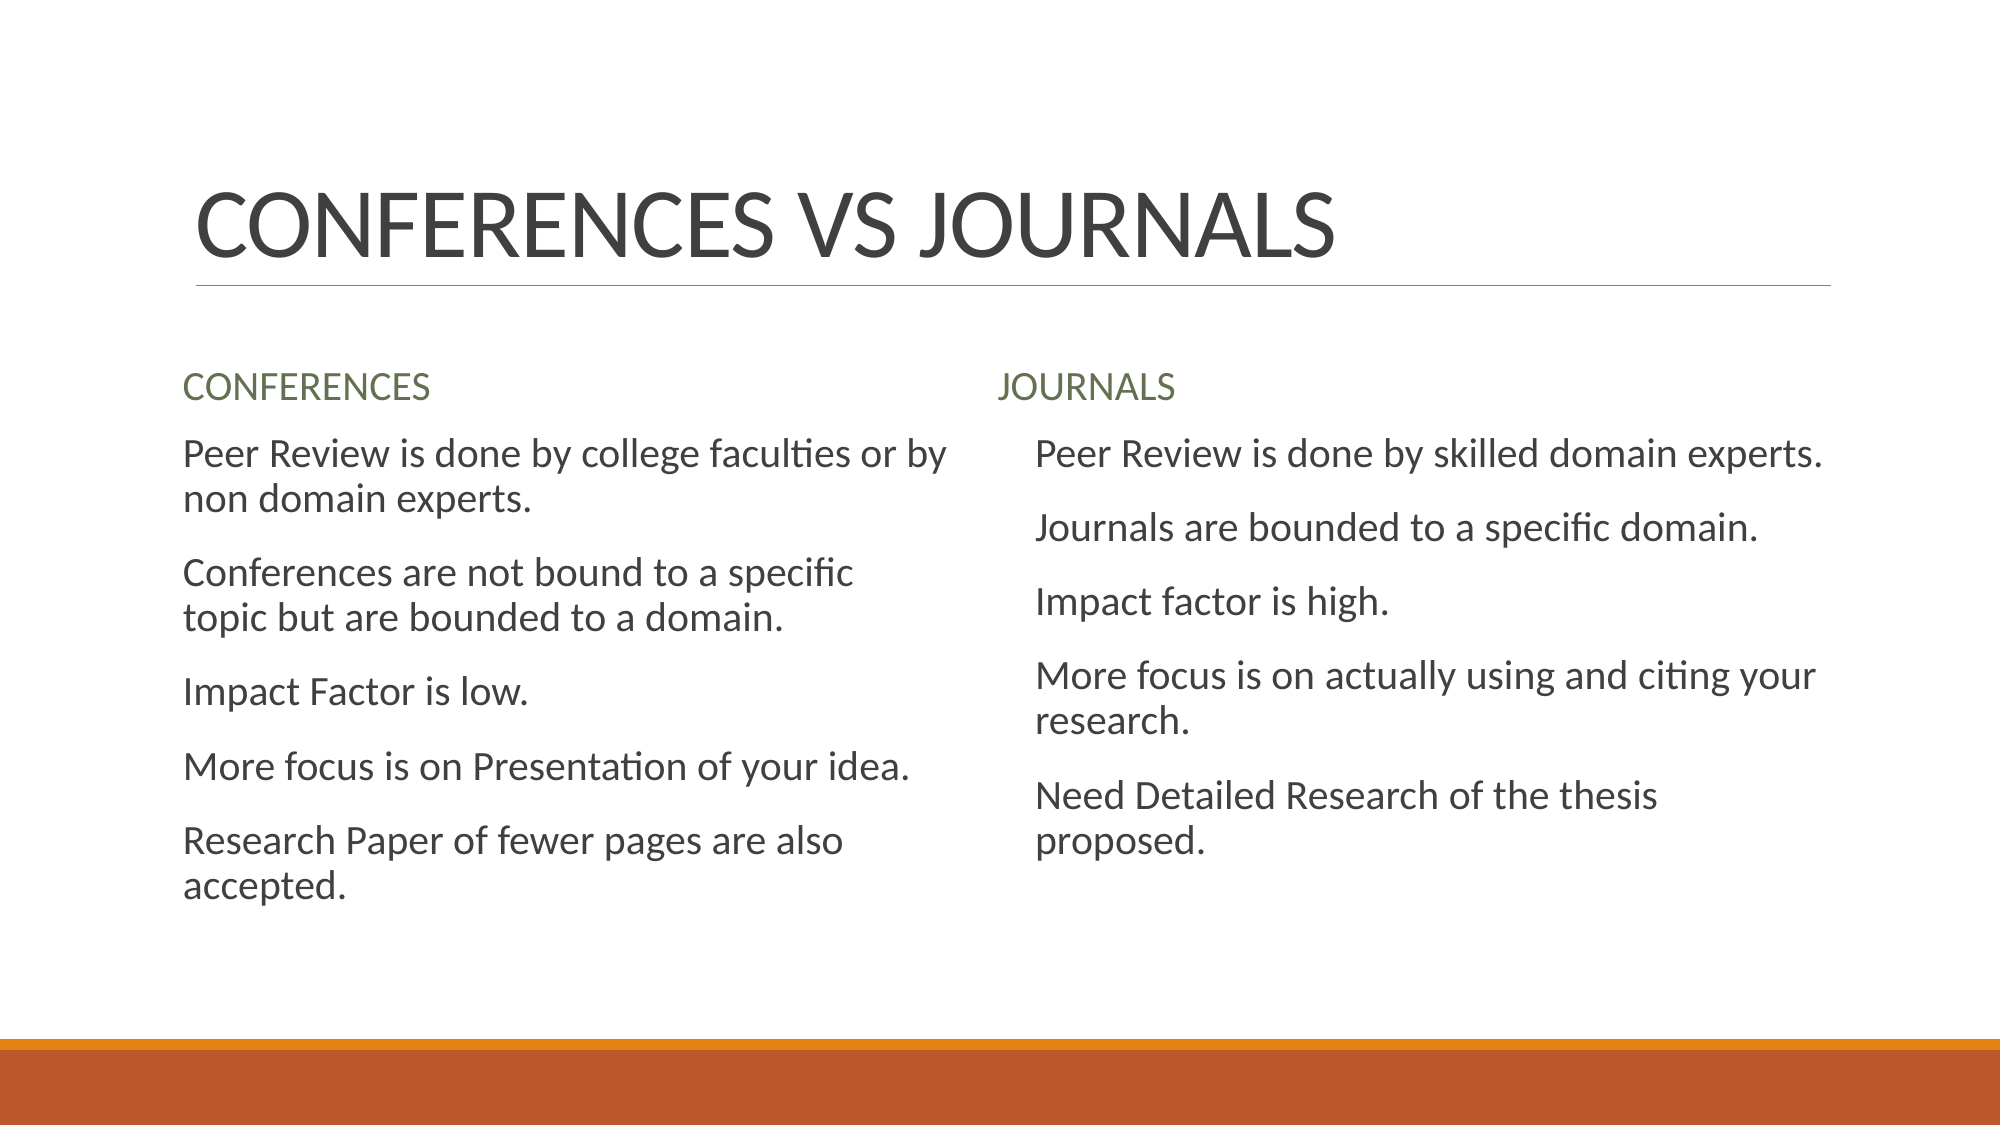

# CONFERENCES VS JOURNALS
CONFERENCES
JOURNALS
Peer Review is done by college faculties or by non domain experts.
Conferences are not bound to a specific topic but are bounded to a domain.
Impact Factor is low.
More focus is on Presentation of your idea.
Research Paper of fewer pages are also accepted.

Peer Review is done by skilled domain experts.
Journals are bounded to a specific domain.
Impact factor is high.
More focus is on actually using and citing your research.
Need Detailed Research of the thesis proposed.